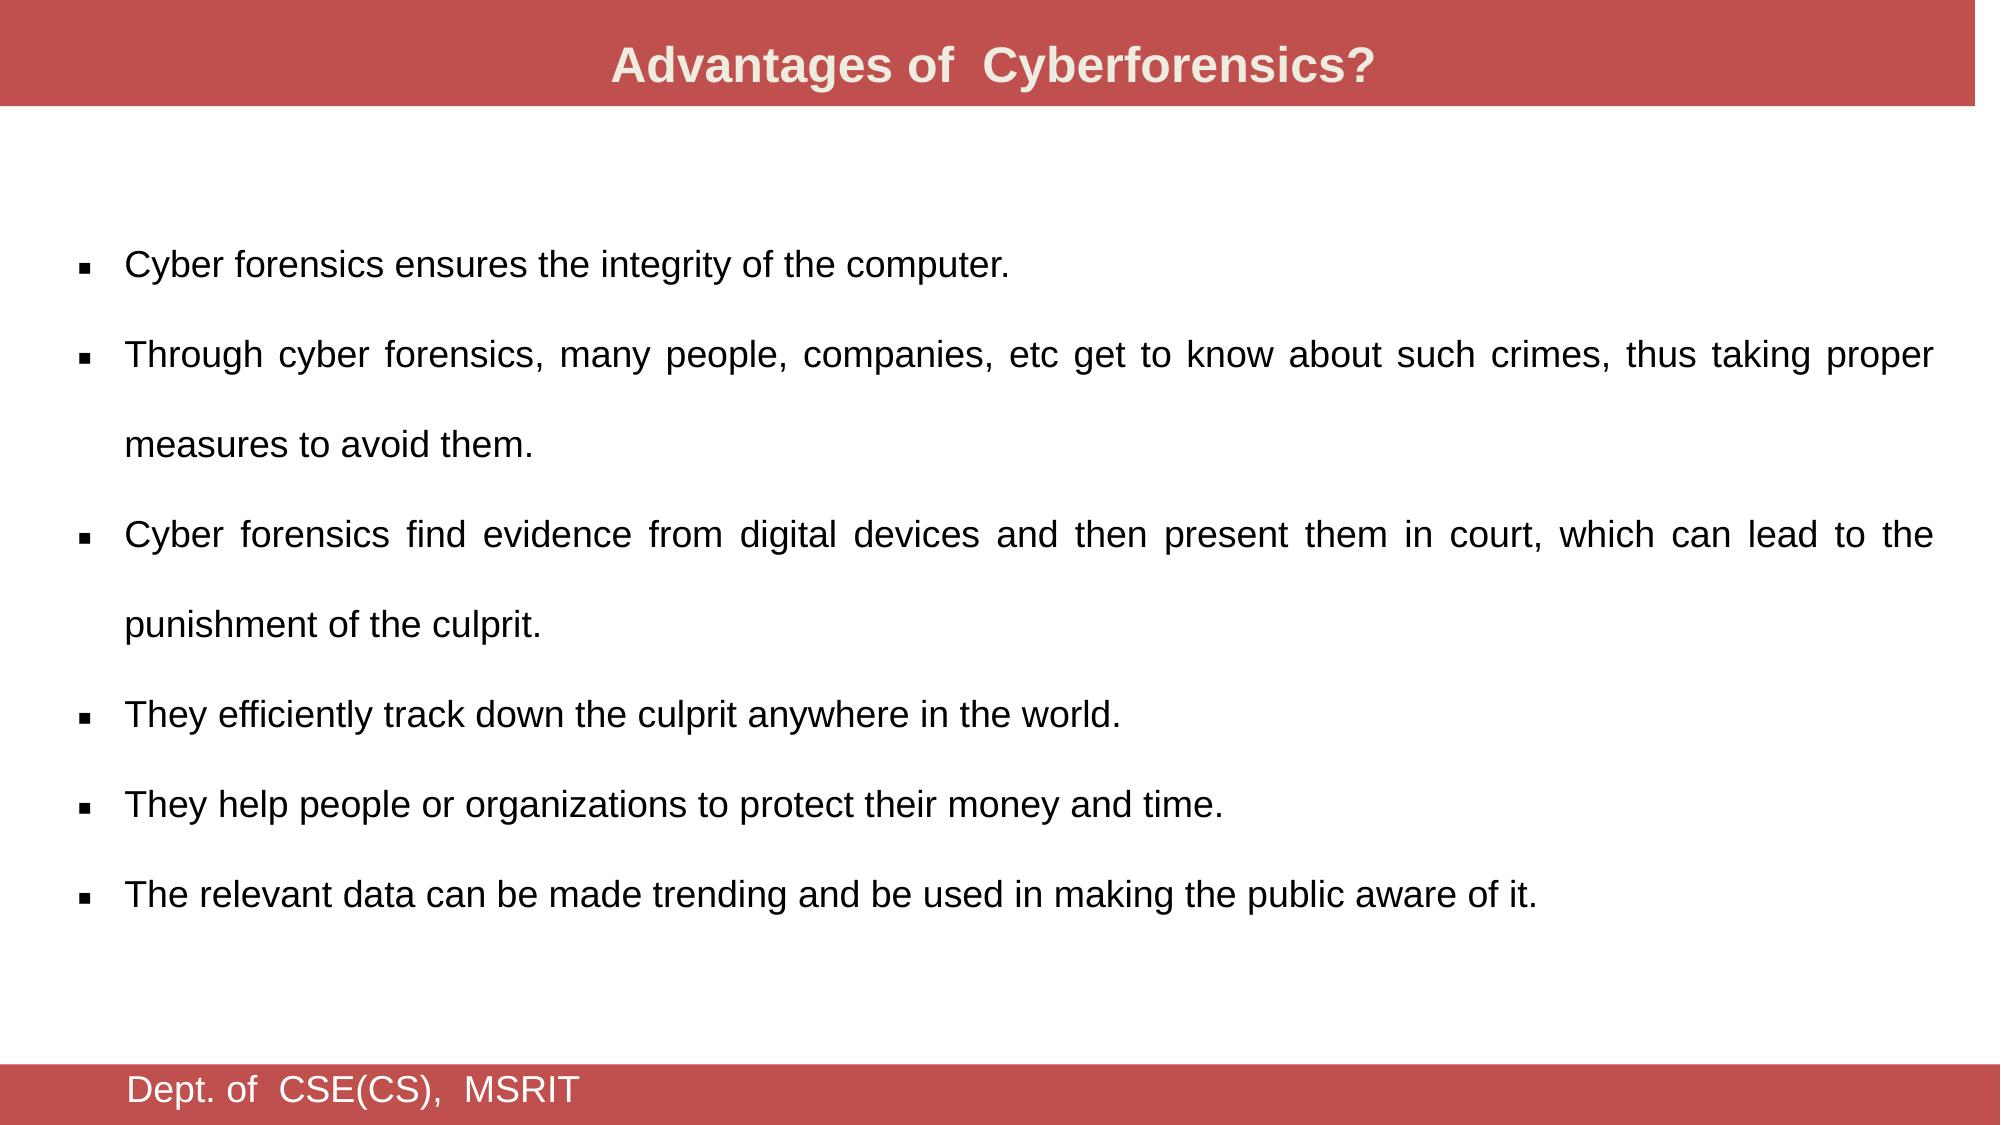

Advantages of  Cyberforensics?

Cyber forensics ensures the integrity of the computer.
Through cyber forensics, many people, companies, etc get to know about such crimes, thus taking proper measures to avoid them.
Cyber forensics find evidence from digital devices and then present them in court, which can lead to the punishment of the culprit.
They efficiently track down the culprit anywhere in the world.
They help people or organizations to protect their money and time.
The relevant data can be made trending and be used in making the public aware of it.

Dept. of  CSE(CS),  MSRIT